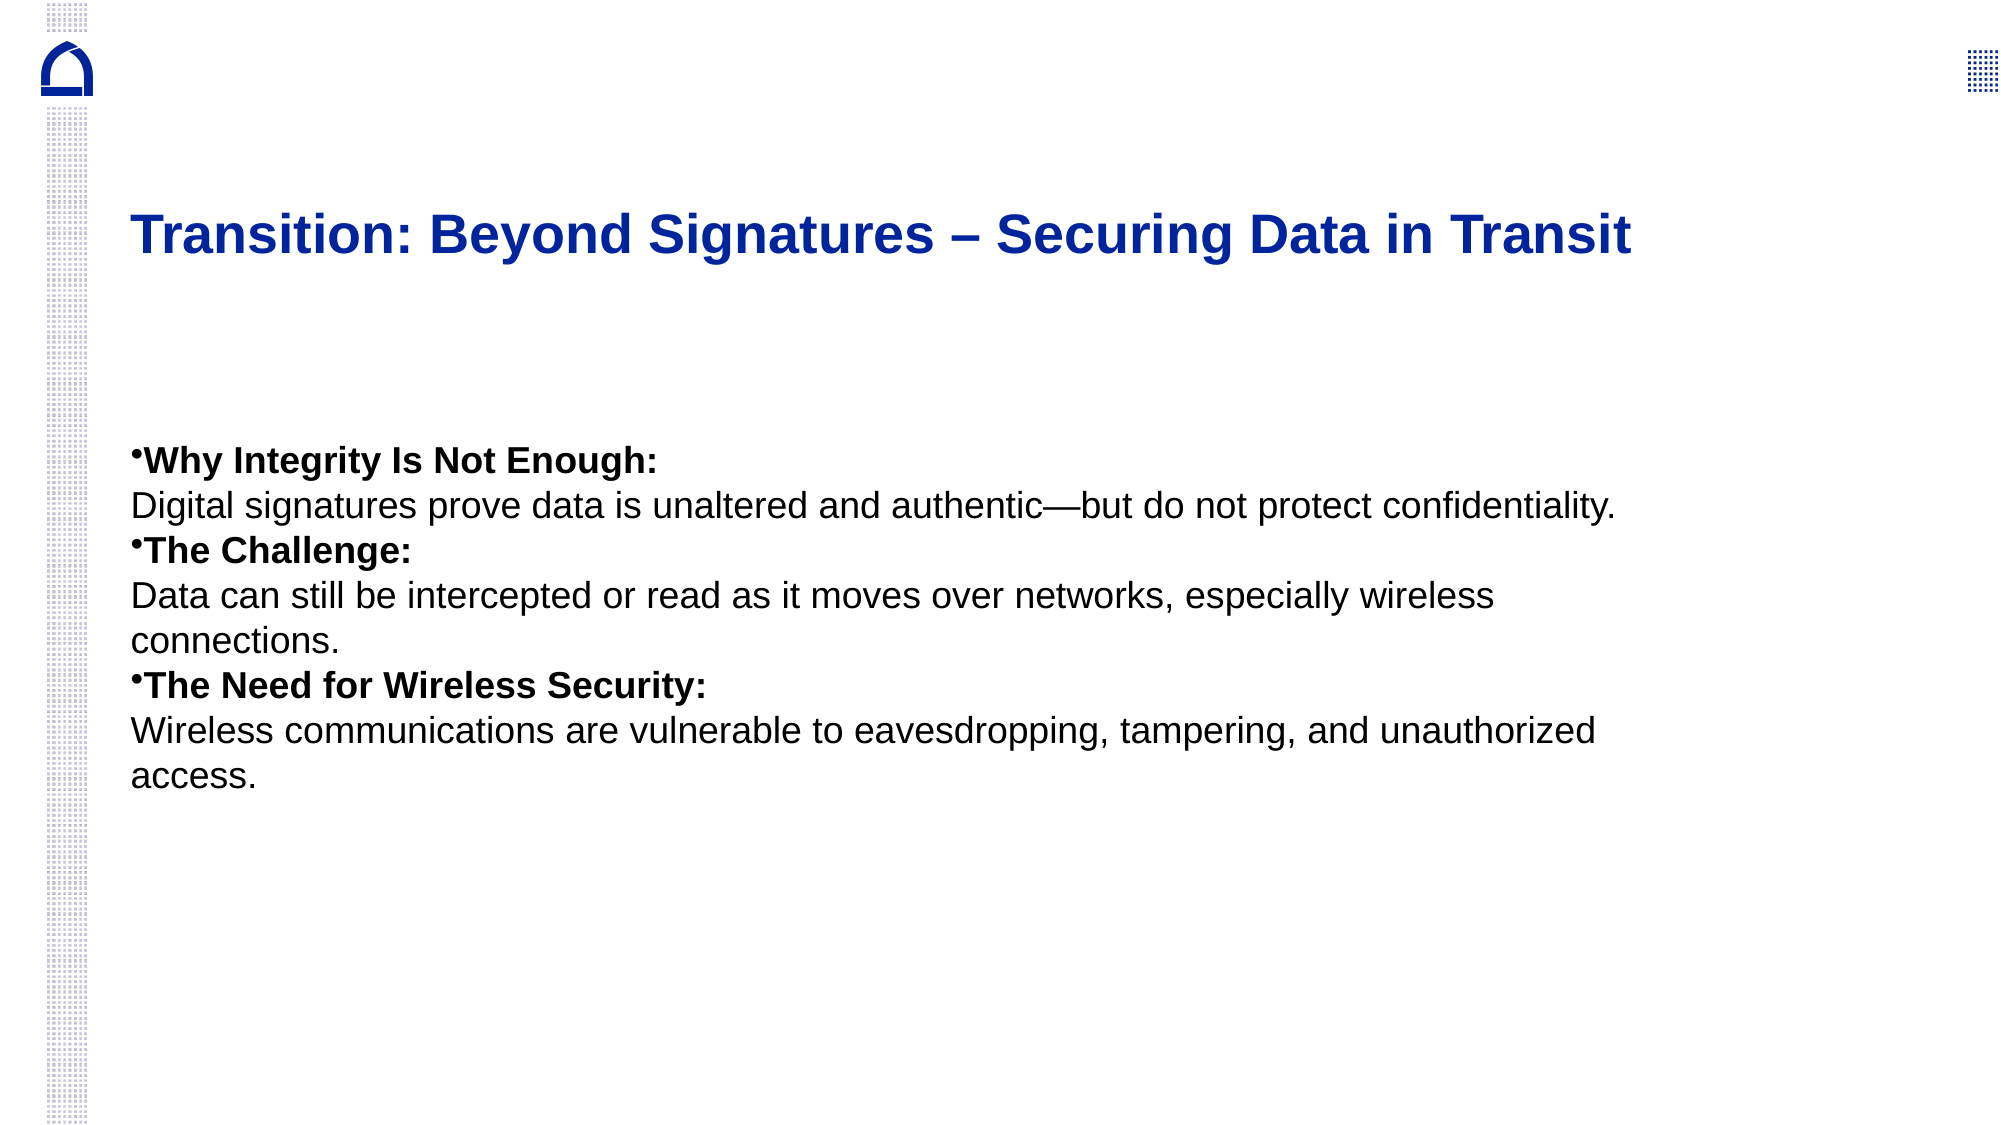

# Transition: Beyond Signatures – Securing Data in Transit
Why Integrity Is Not Enough:
Digital signatures prove data is unaltered and authentic—but do not protect confidentiality.
The Challenge:
Data can still be intercepted or read as it moves over networks, especially wireless connections.
The Need for Wireless Security:
Wireless communications are vulnerable to eavesdropping, tampering, and unauthorized access.